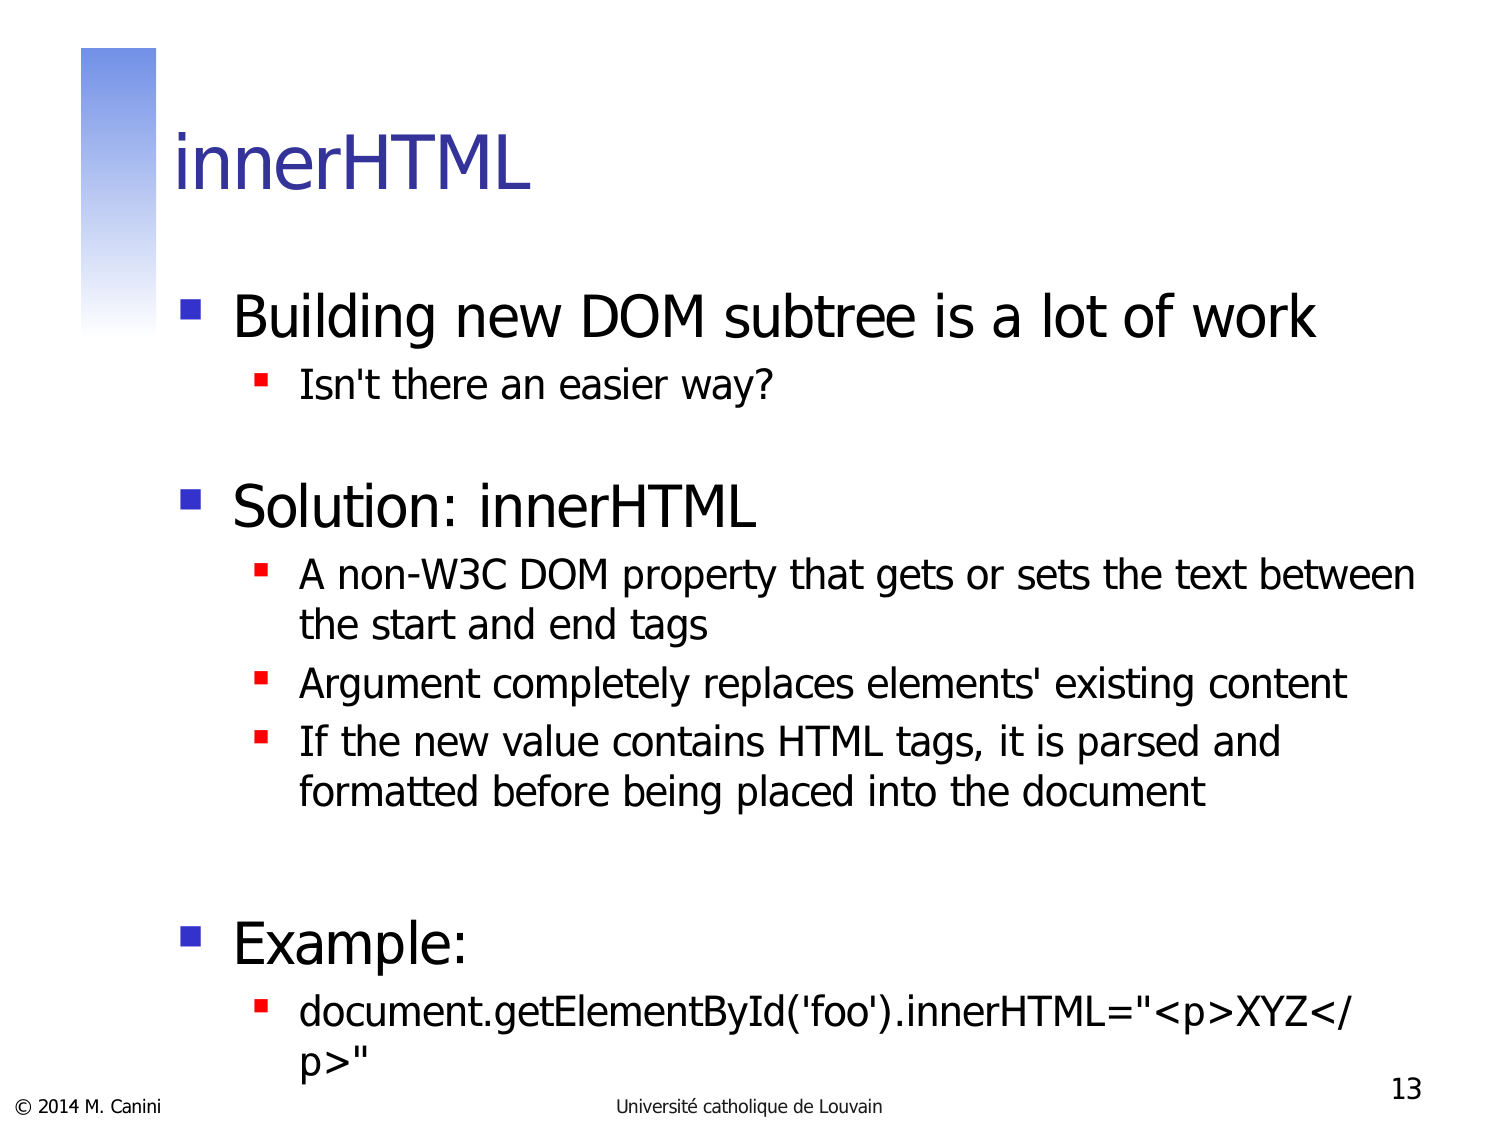

# innerHTML
Building new DOM subtree is a lot of work
Isn't there an easier way?
Solution: innerHTML
A non-W3C DOM property that gets or sets the text between the start and end tags
Argument completely replaces elements' existing content
If the new value contains HTML tags, it is parsed and formatted before being placed into the document

Example:
document.getElementById('foo').innerHTML="<p>XYZ</p>"
13
Université catholique de Louvain